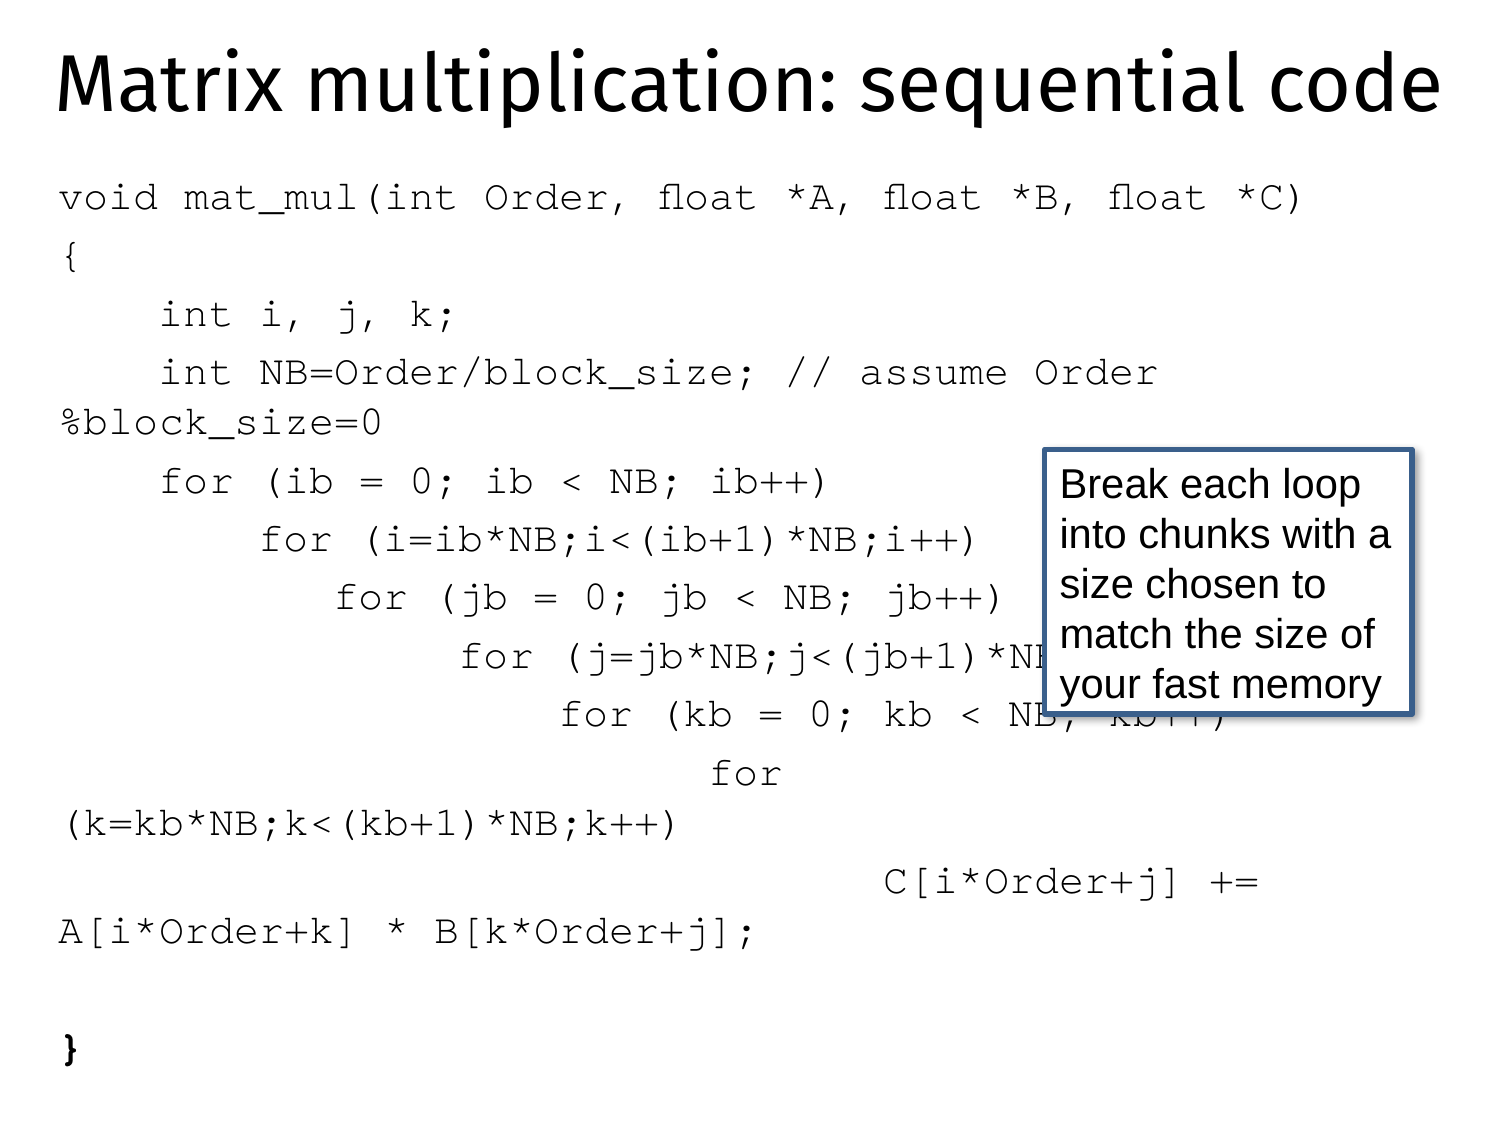

# Matrix multiplication: sequential code
void mat_mul(int Order, float *A, float *B, float *C)
{
    int i, j, k;
    int NB=Order/block_size; // assume Order%block_size=0
    for (ib = 0; ib < NB; ib++)
        for (i=ib*NB;i<(ib+1)*NB;i++)
           for (jb = 0; jb < NB; jb++)
                for (j=jb*NB;j<(jb+1)*NB;j++)
                    for (kb = 0; kb < NB; kb++)
                          for (k=kb*NB;k<(kb+1)*NB;k++)
                                 C[i*Order+j] += A[i*Order+k] * B[k*Order+j];

}
Break each loop into chunks with a size chosen to match the size of your fast memory